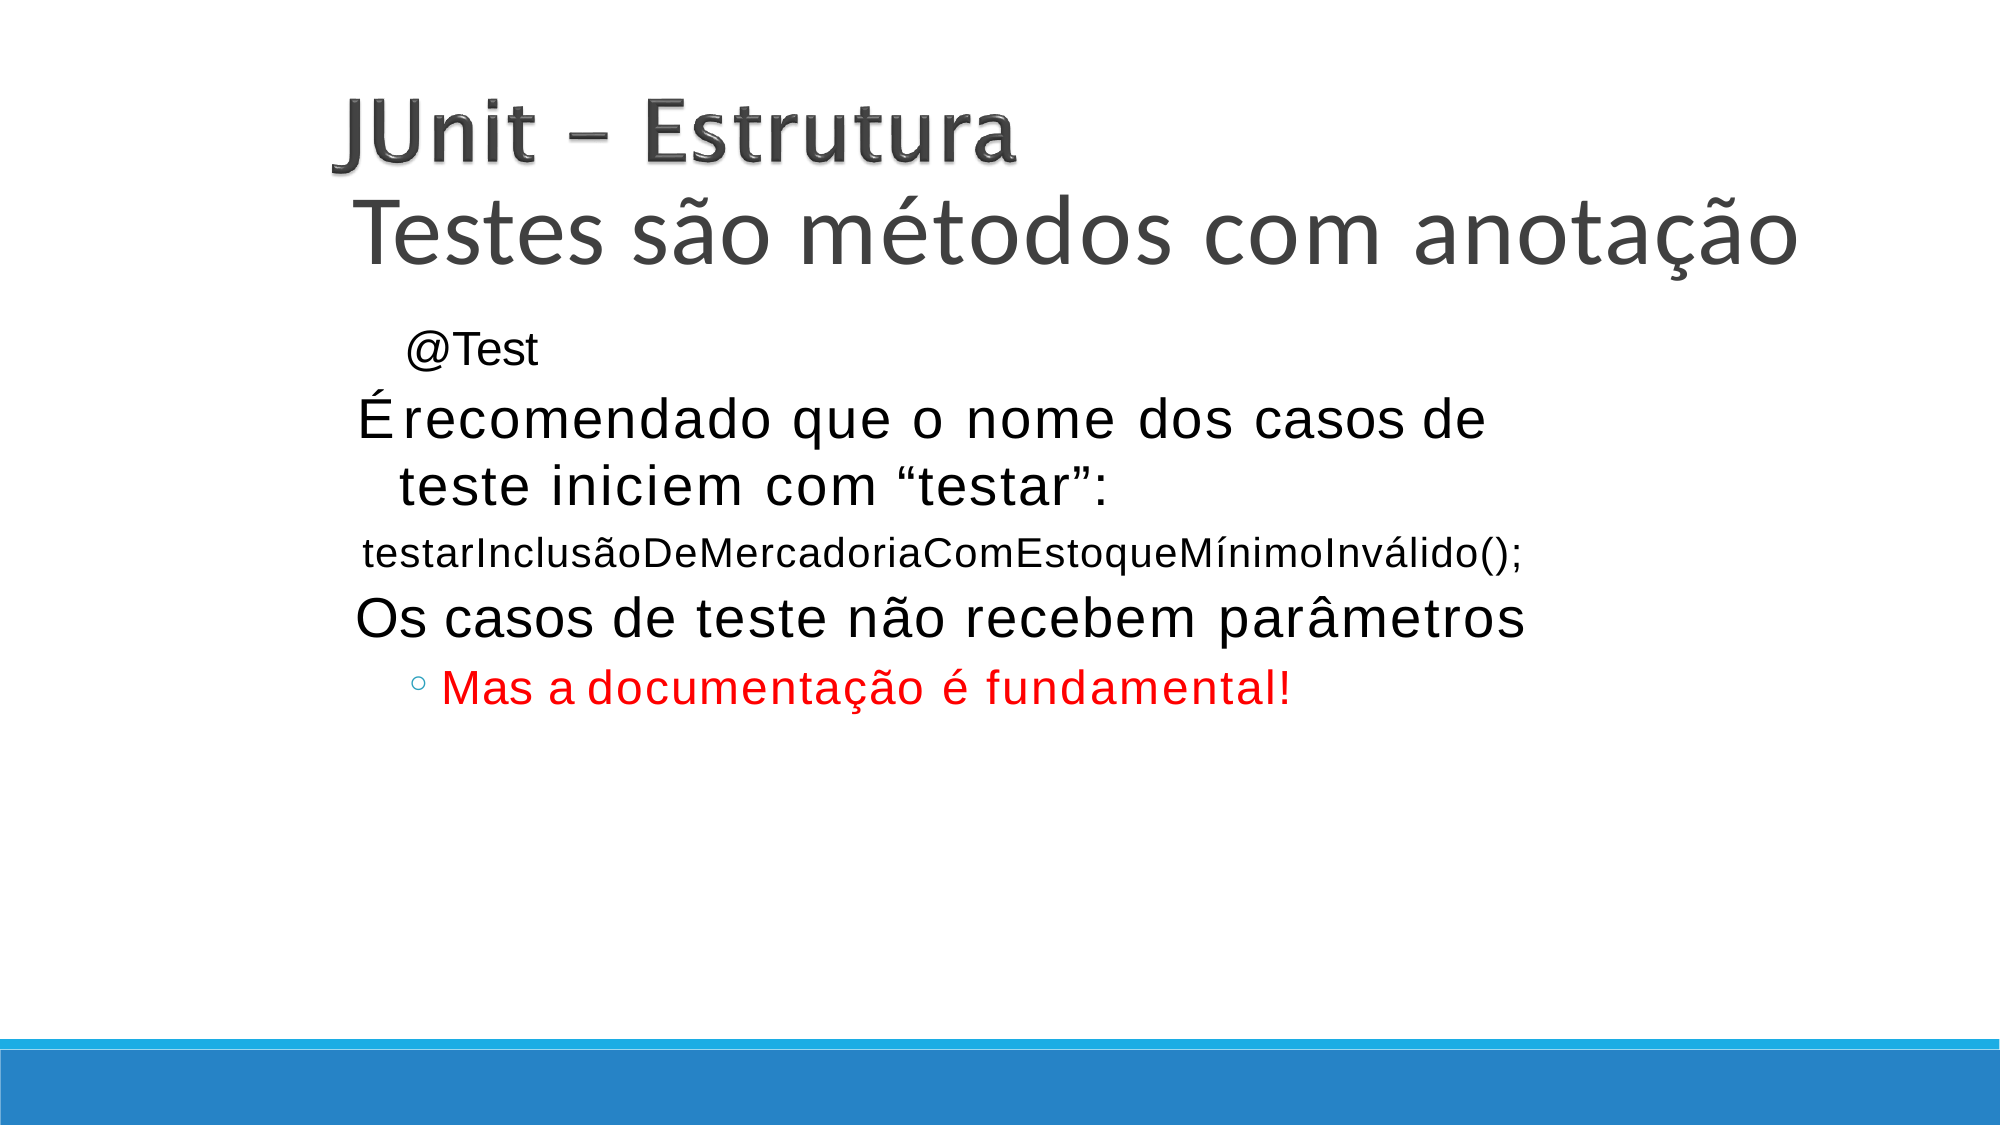

Testes são métodos com anotação
@Test
É recomendado que o nome dos casos de  teste iniciem com “testar”:
testarInclusãoDeMercadoriaComEstoqueMínimoInválido();
Os casos de teste não recebem parâmetros
Mas a documentação é fundamental!